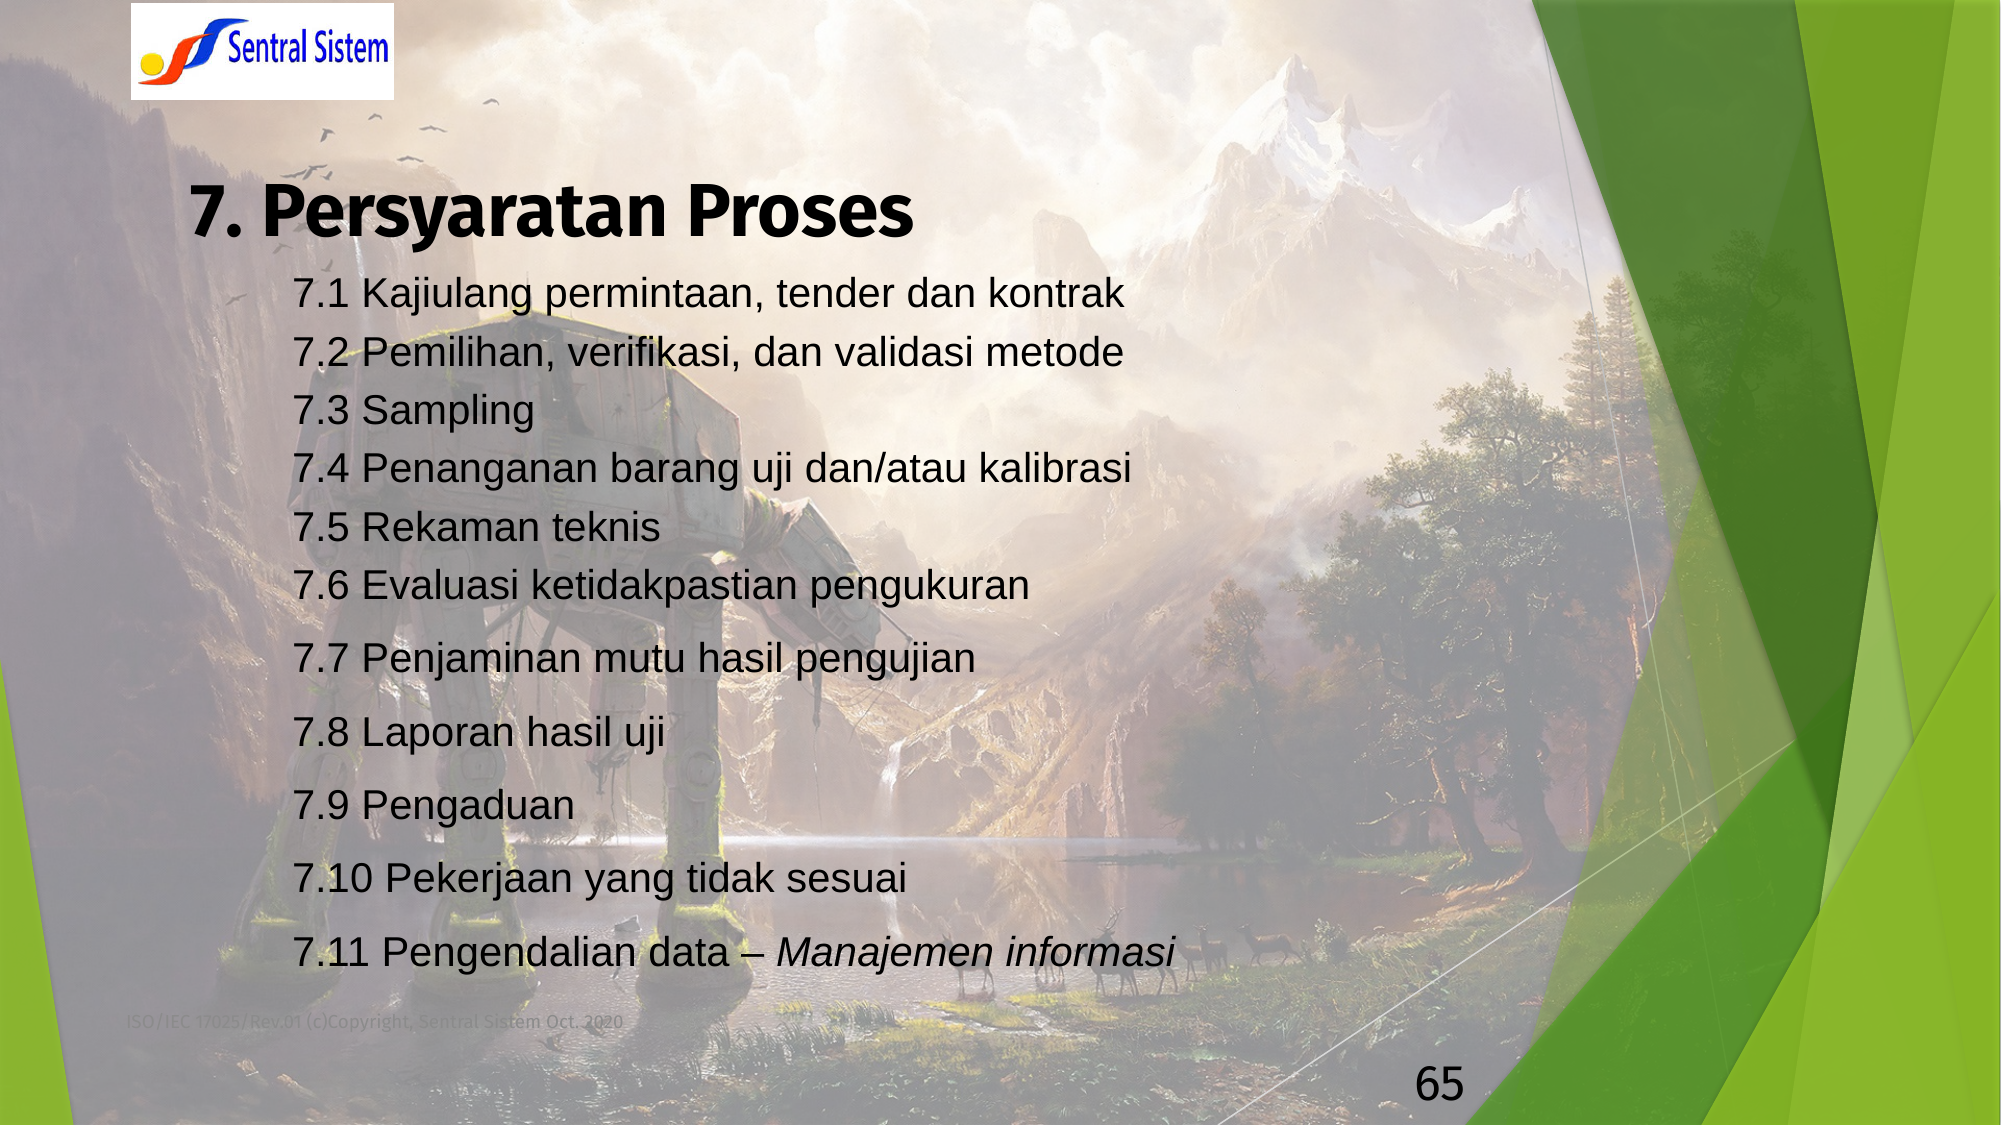

# 7. Persyaratan Proses
7.1 Kajiulang permintaan, tender dan kontrak
7.2 Pemilihan, verifikasi, dan validasi metode
7.3 Sampling
7.4 Penanganan barang uji dan/atau kalibrasi
7.5 Rekaman teknis
7.6 Evaluasi ketidakpastian pengukuran
7.7 Penjaminan mutu hasil pengujian
7.8 Laporan hasil uji
7.9 Pengaduan
7.10 Pekerjaan yang tidak sesuai
7.11 Pengendalian data – Manajemen informasi

ISO/IEC 17025/Rev.01 (c)Copyright, Sentral Sistem Oct. 2020
65